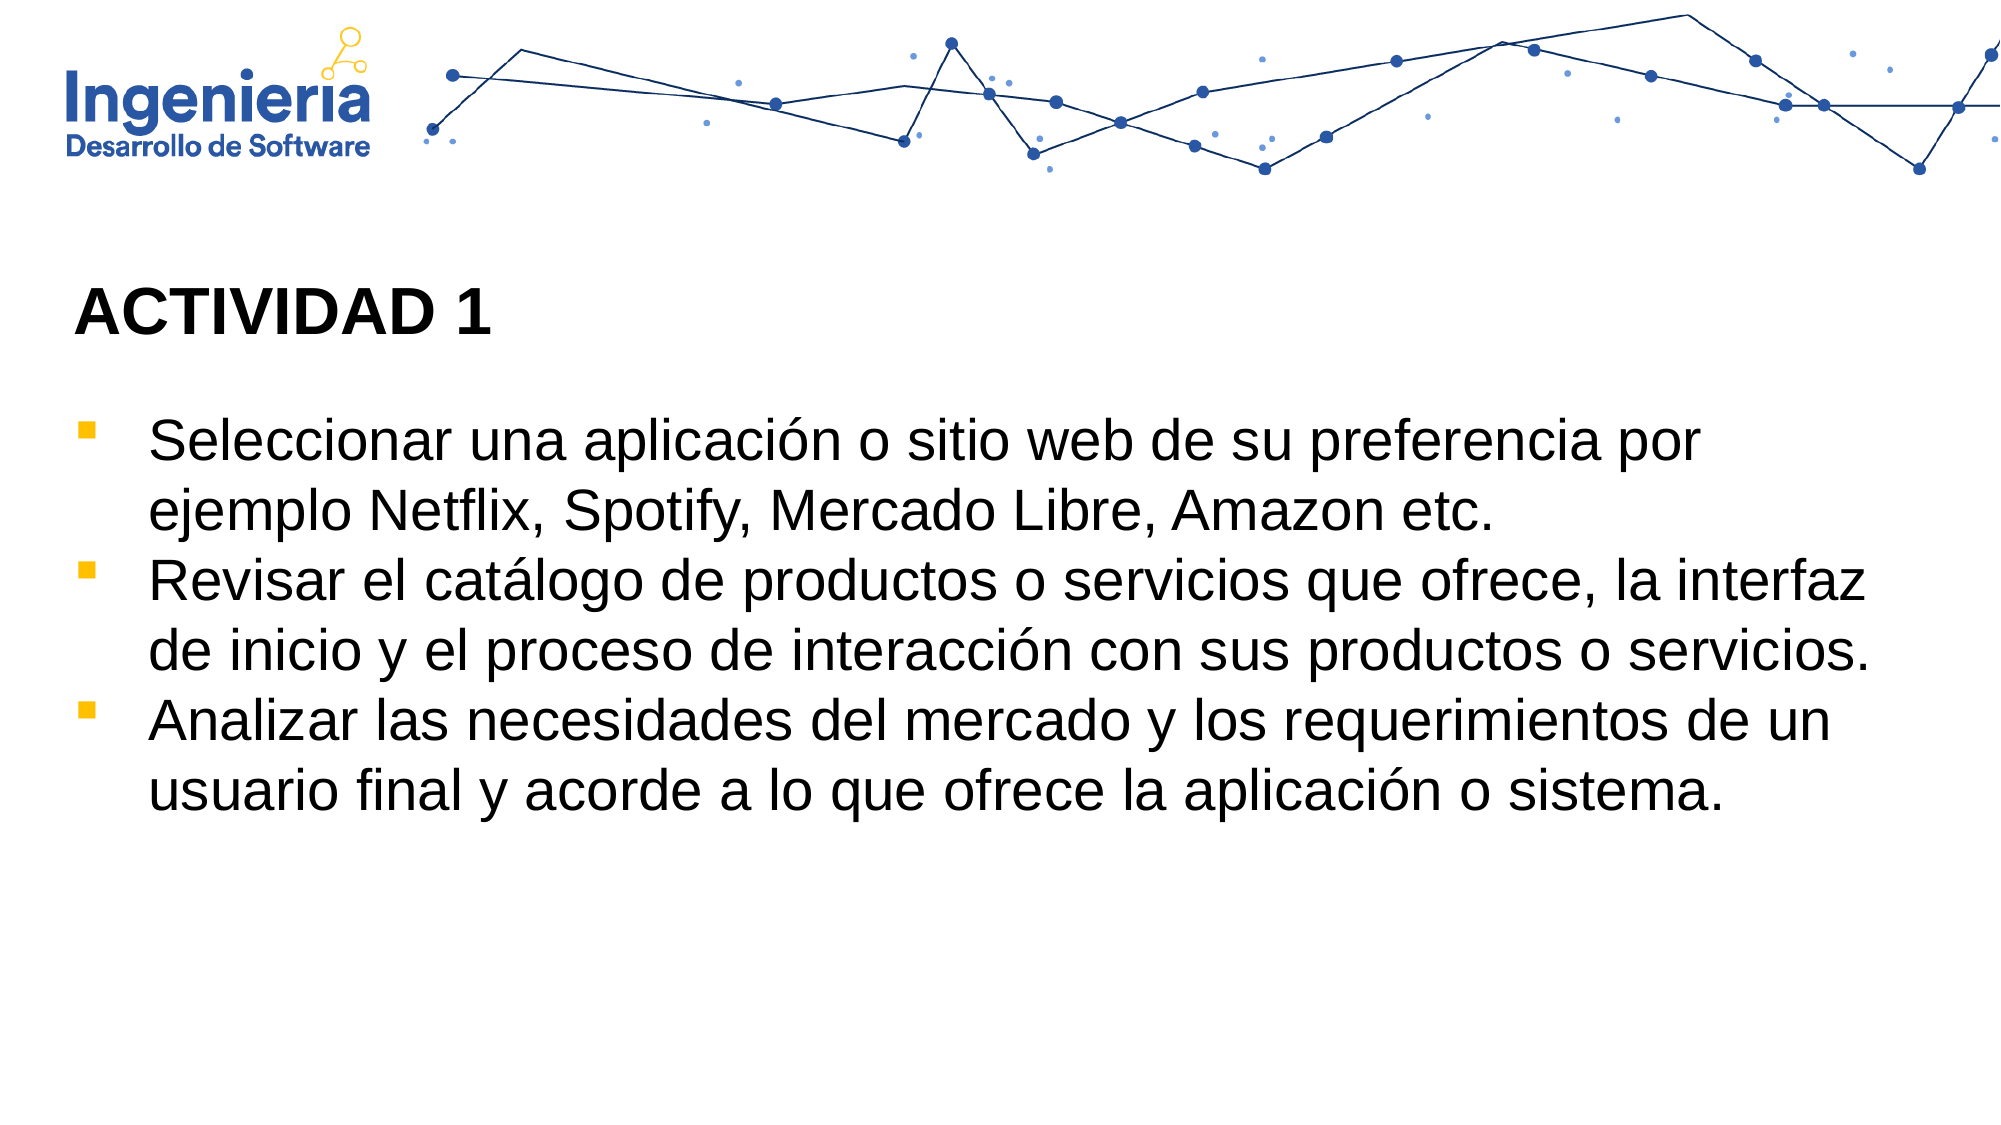

ACTIVIDAD 1
Seleccionar una aplicación o sitio web de su preferencia por ejemplo Netflix, Spotify, Mercado Libre, Amazon etc.
Revisar el catálogo de productos o servicios que ofrece, la interfaz de inicio y el proceso de interacción con sus productos o servicios.
Analizar las necesidades del mercado y los requerimientos de un usuario final y acorde a lo que ofrece la aplicación o sistema.